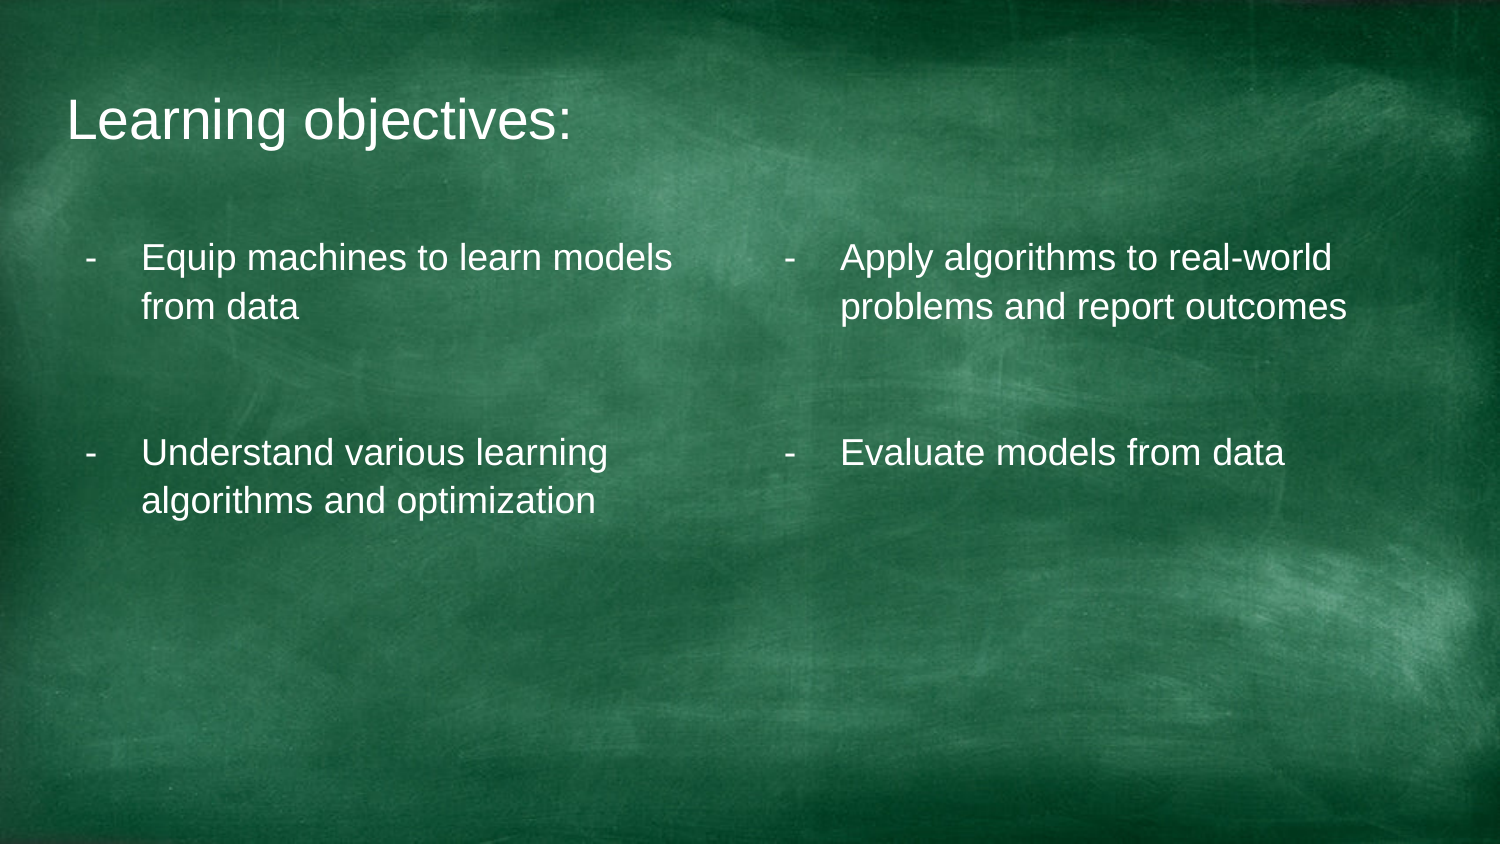

# Learning objectives:
Equip machines to learn models from data

Understand various learning algorithms and optimization

Apply algorithms to real-world problems and report outcomes

Evaluate models from data